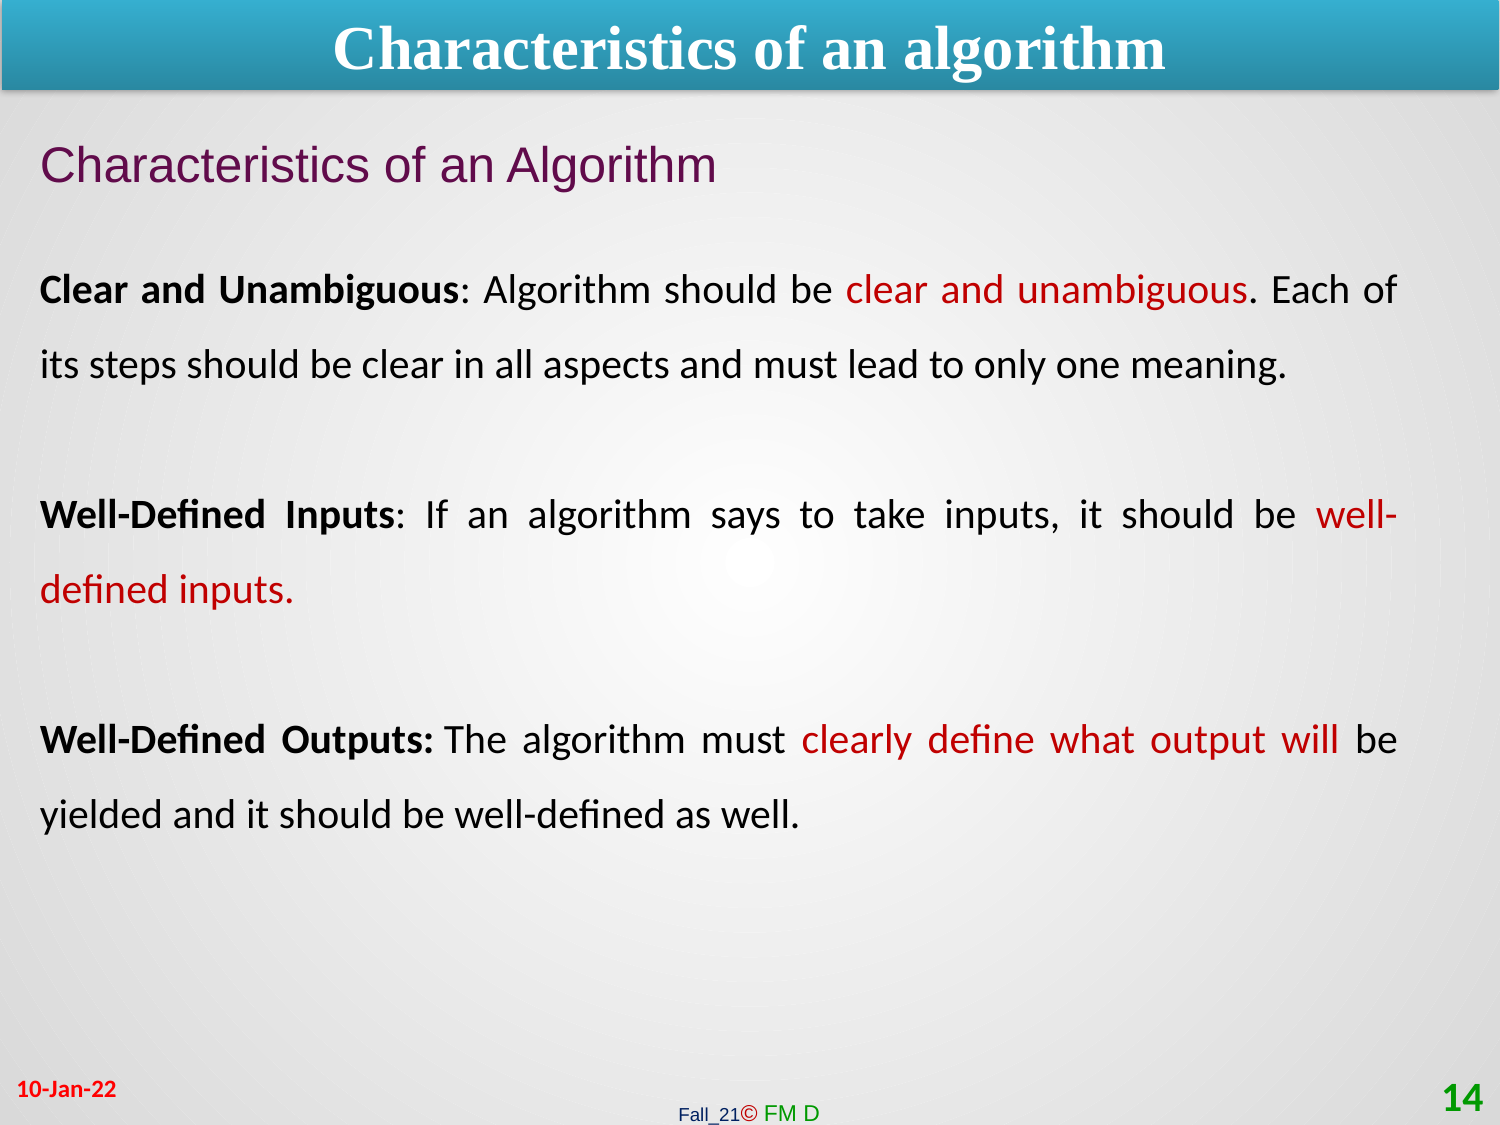

Characteristics of an algorithm
Characteristics of an Algorithm

Clear and Unambiguous: Algorithm should be clear and unambiguous. Each of its steps should be clear in all aspects and must lead to only one meaning.

Well-Defined Inputs: If an algorithm says to take inputs, it should be well-defined inputs.

Well-Defined Outputs: The algorithm must clearly define what output will be yielded and it should be well-defined as well.

10-Jan-22
14